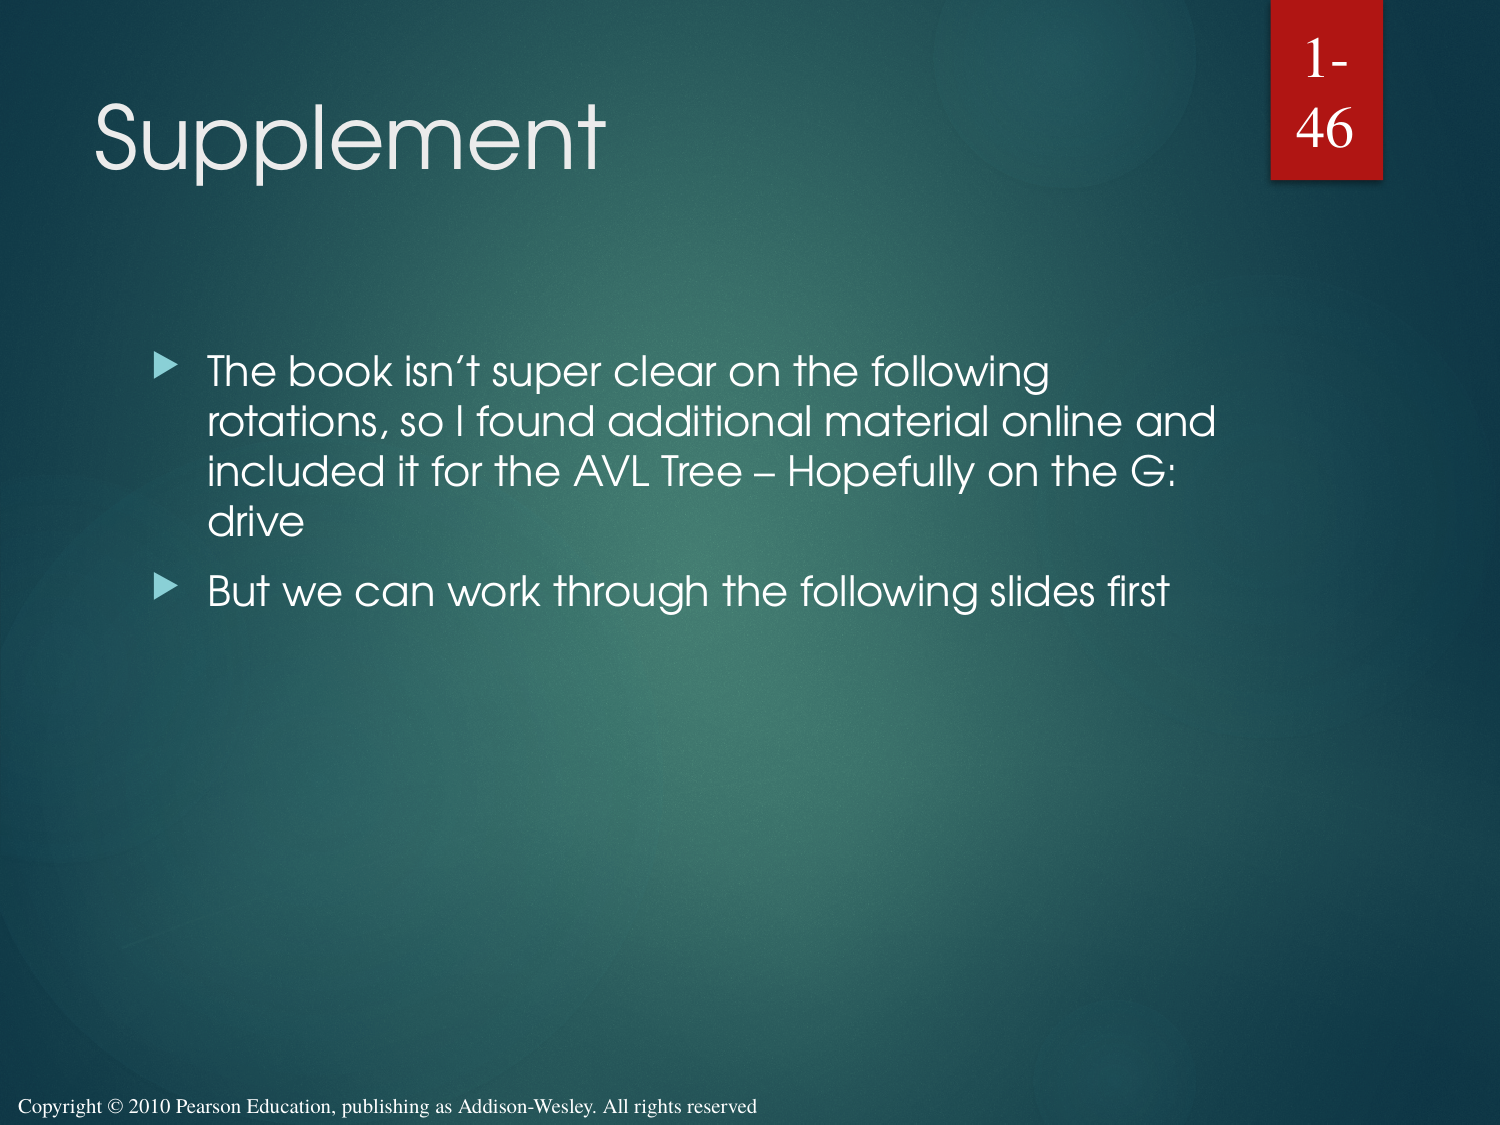

1-46
# Supplement
The book isn’t super clear on the following rotations, so I found additional material online and included it for the AVL Tree – Hopefully on the G: drive
But we can work through the following slides first